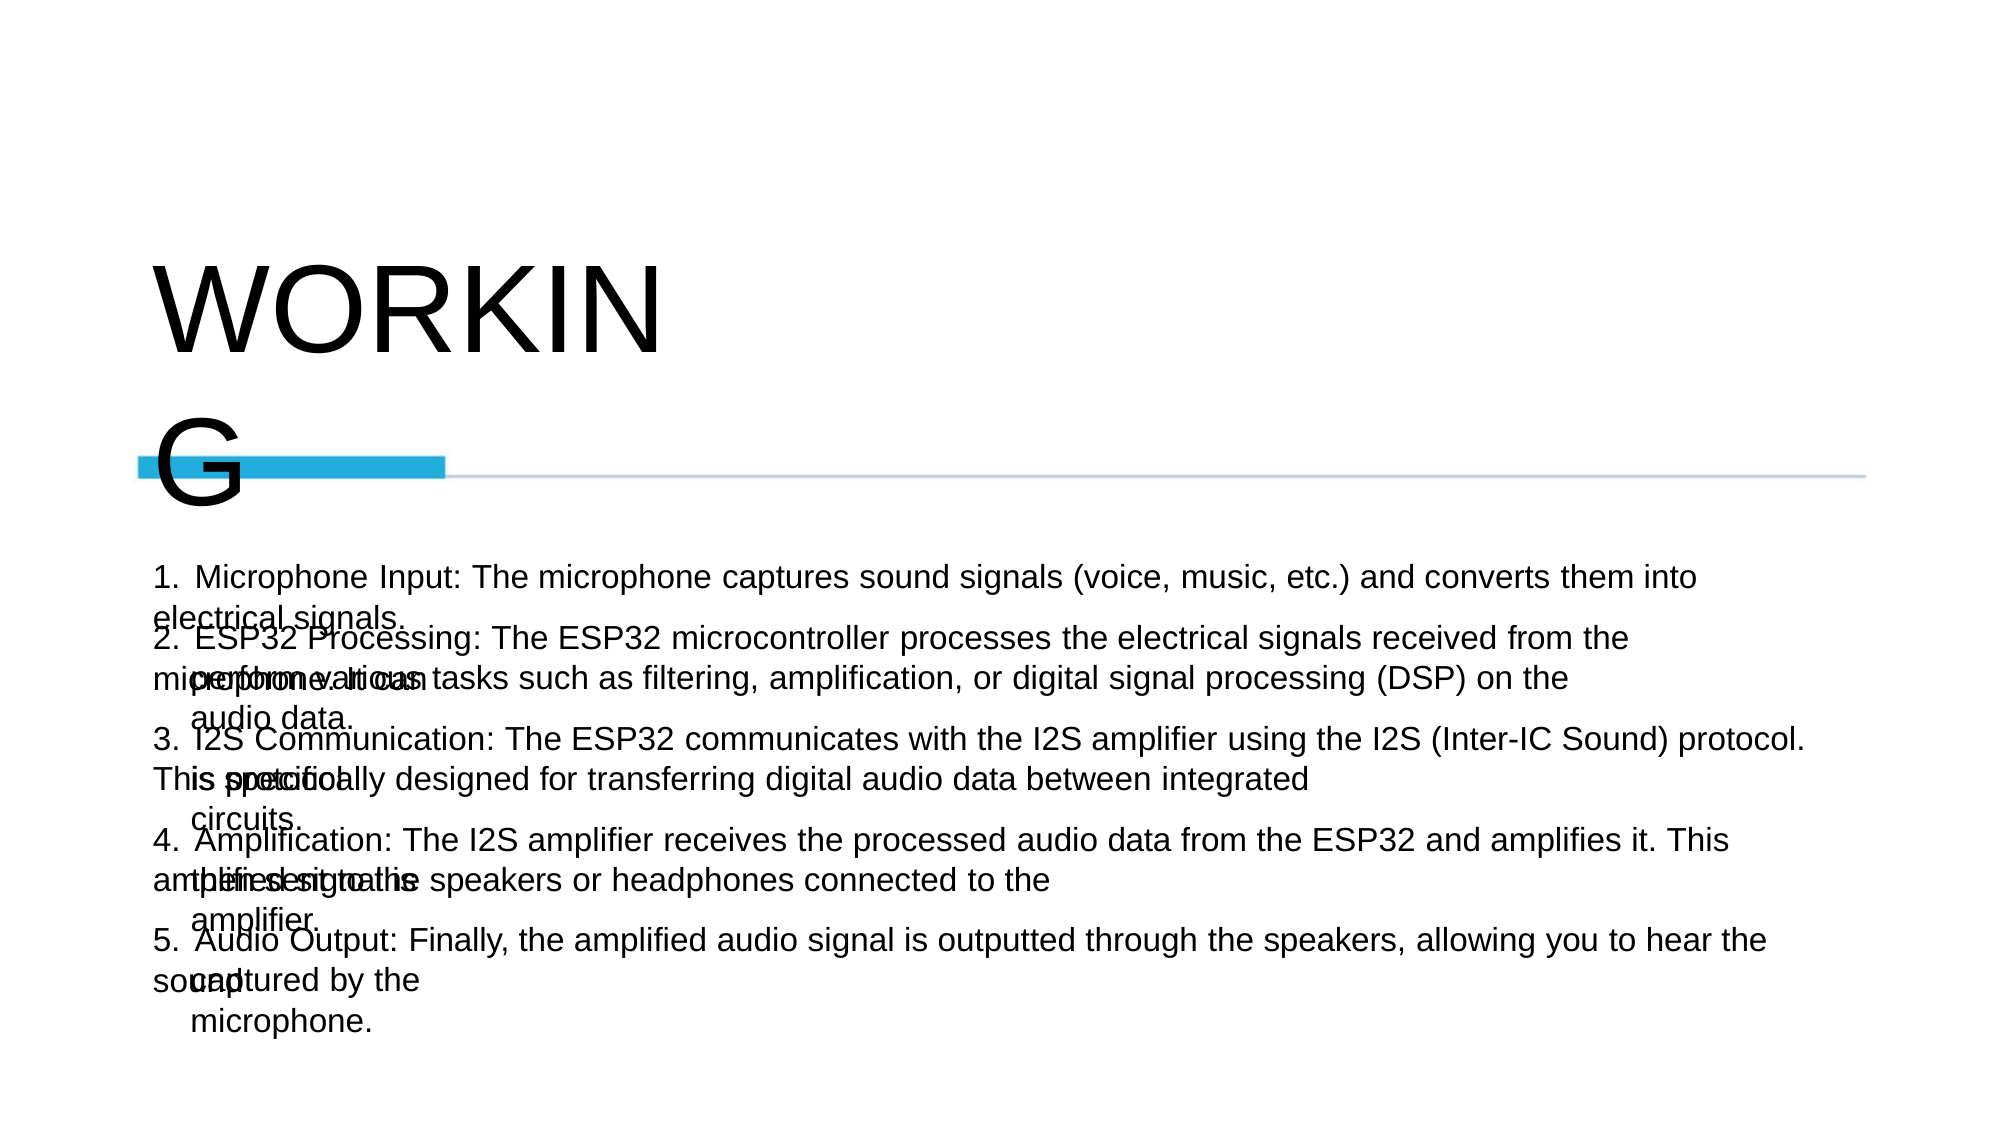

WORKING
1. Microphone Input: The microphone captures sound signals (voice, music, etc.) and converts them into electrical signals.
2. ESP32 Processing: The ESP32 microcontroller processes the electrical signals received from the microphone. It can
perform various tasks such as filtering, amplification, or digital signal processing (DSP) on the audio data.
3. I2S Communication: The ESP32 communicates with the I2S amplifier using the I2S (Inter-IC Sound) protocol. This protocol
is specifically designed for transferring digital audio data between integrated circuits.
4. Amplification: The I2S amplifier receives the processed audio data from the ESP32 and amplifies it. This amplified signal is
then sent to the speakers or headphones connected to the amplifier.
5. Audio Output: Finally, the amplified audio signal is outputted through the speakers, allowing you to hear the sound
captured by the microphone.